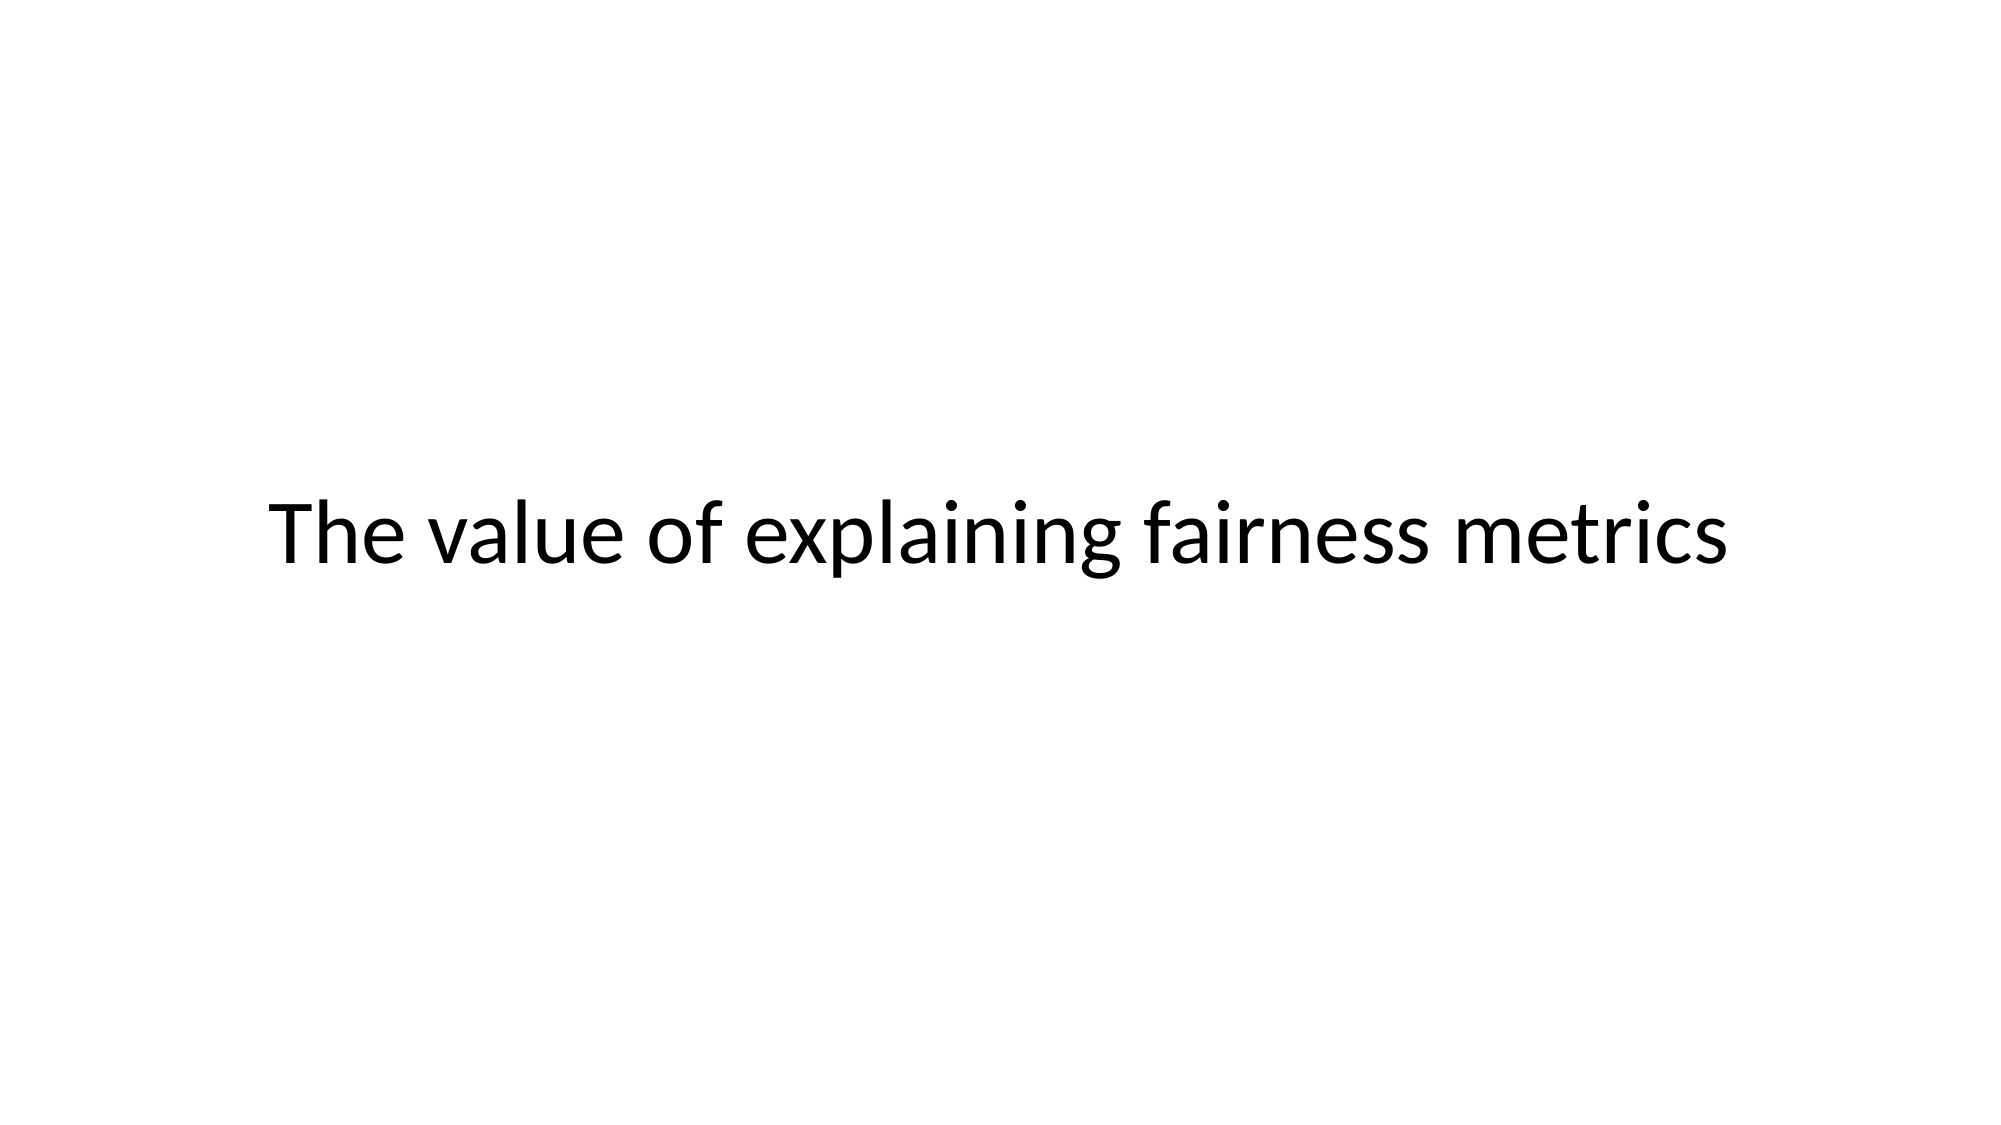

# The value of explaining fairness metrics